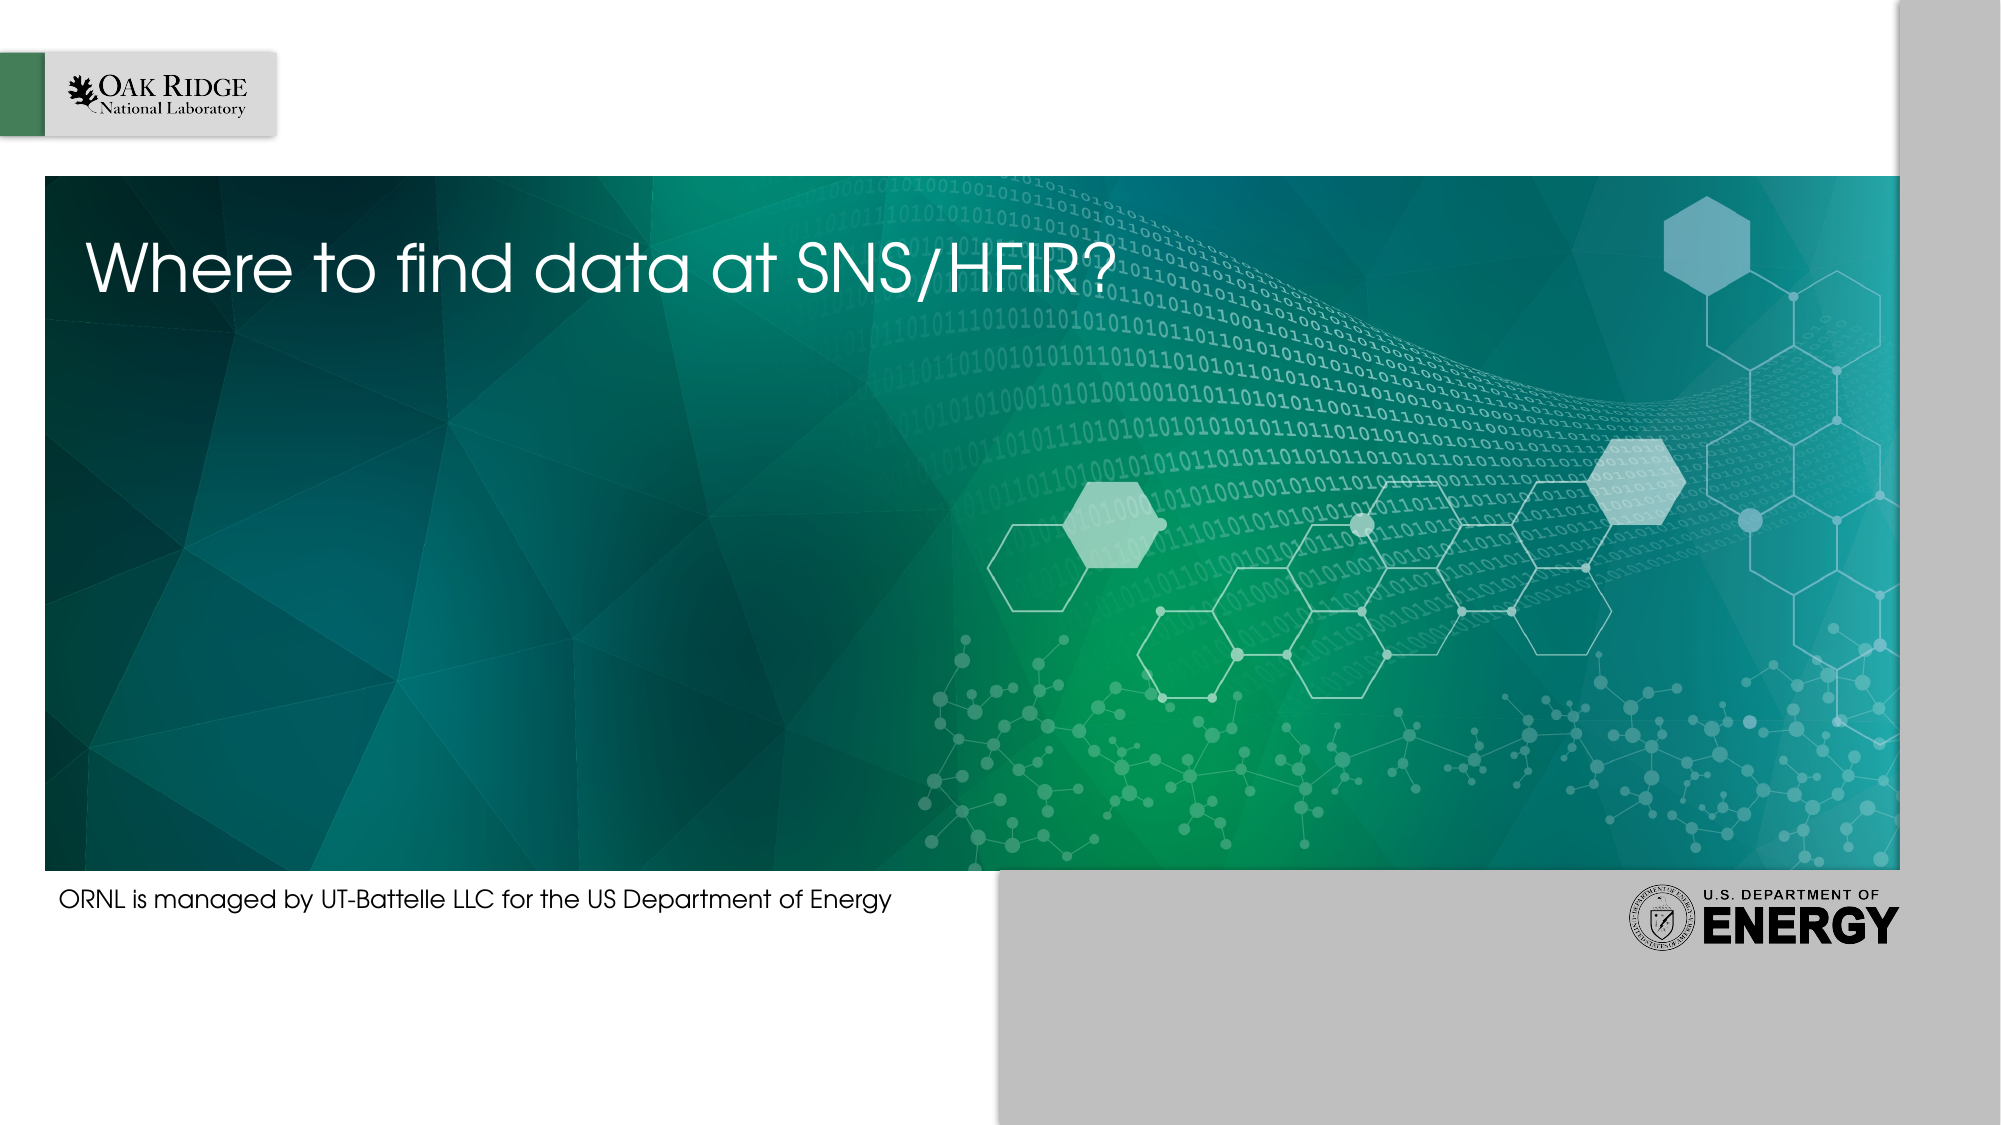

# Where to find data at SNS/HFIR?